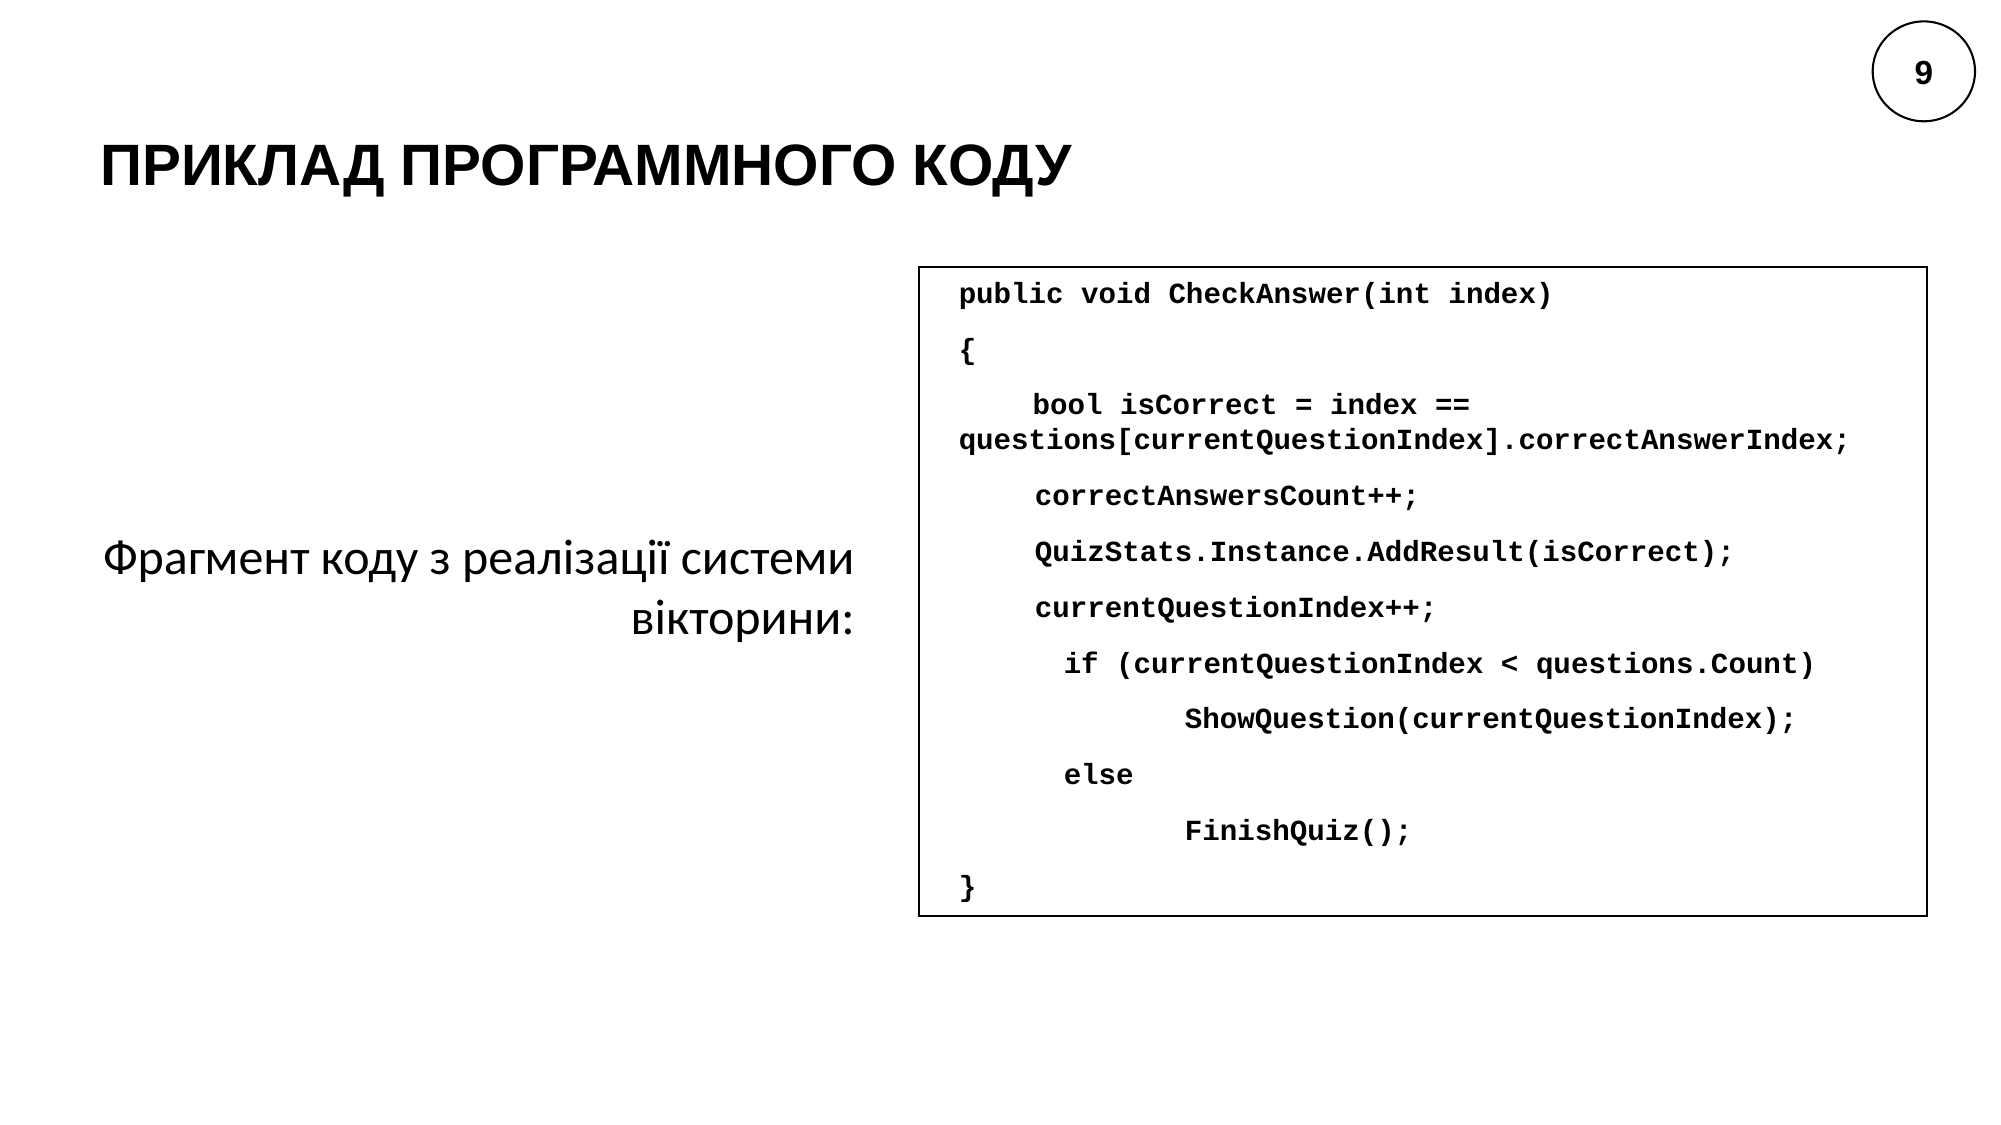

9
# Приклад программного коду
public void CheckAnswer(int index)
{
bool isCorrect = index ==  	questions[currentQuestionIndex].correctAnswerIndex;
  	correctAnswersCount++;
  	QuizStats.Instance.AddResult(isCorrect);
  	currentQuestionIndex++;
      if (currentQuestionIndex < questions.Count)
      	ShowQuestion(currentQuestionIndex);
      else
      	FinishQuiz();
}

Фрагмент коду з реалізації системи вікторини: